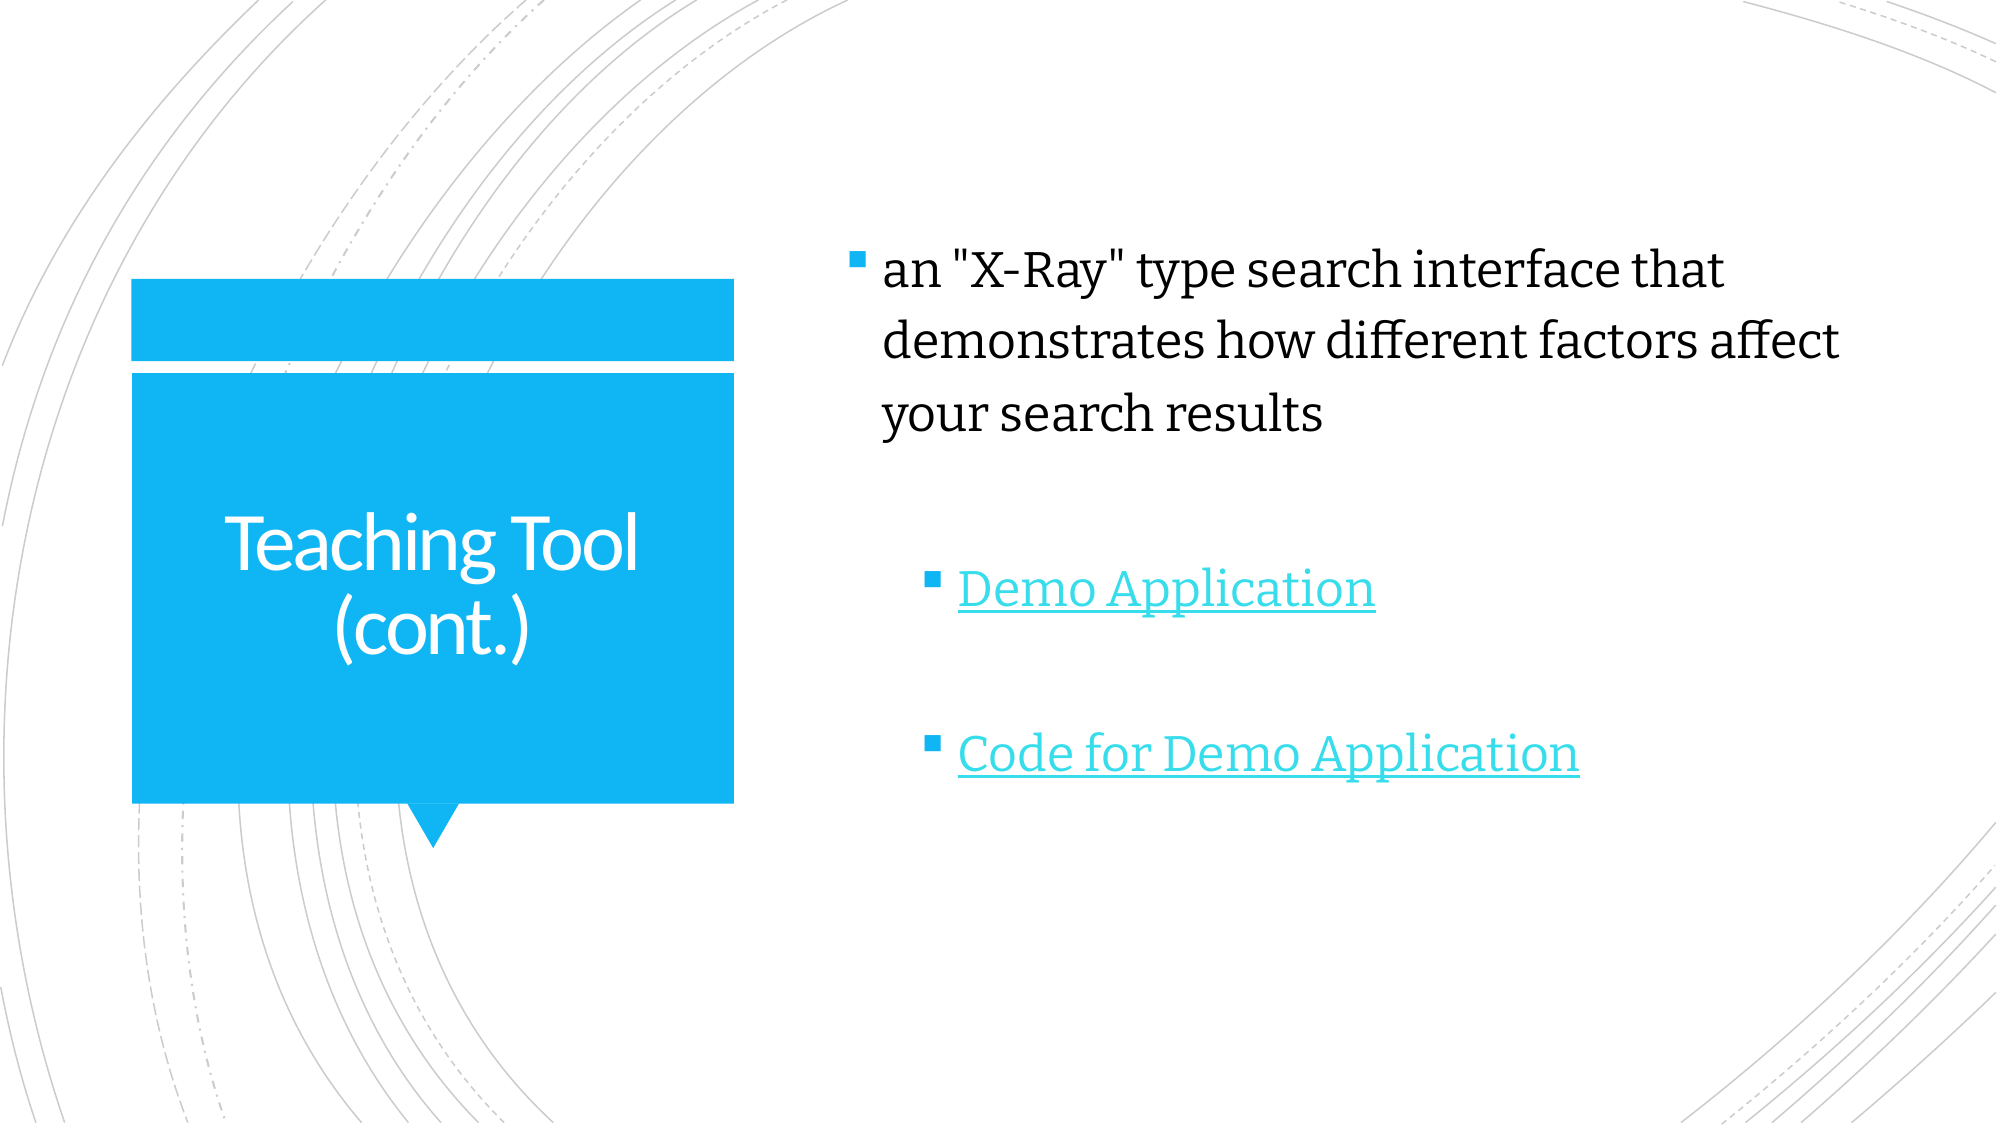

an "X-Ray" type search interface that demonstrates how different factors affect your search results

Demo Application

Code for Demo Application
# Teaching Tool (cont.)